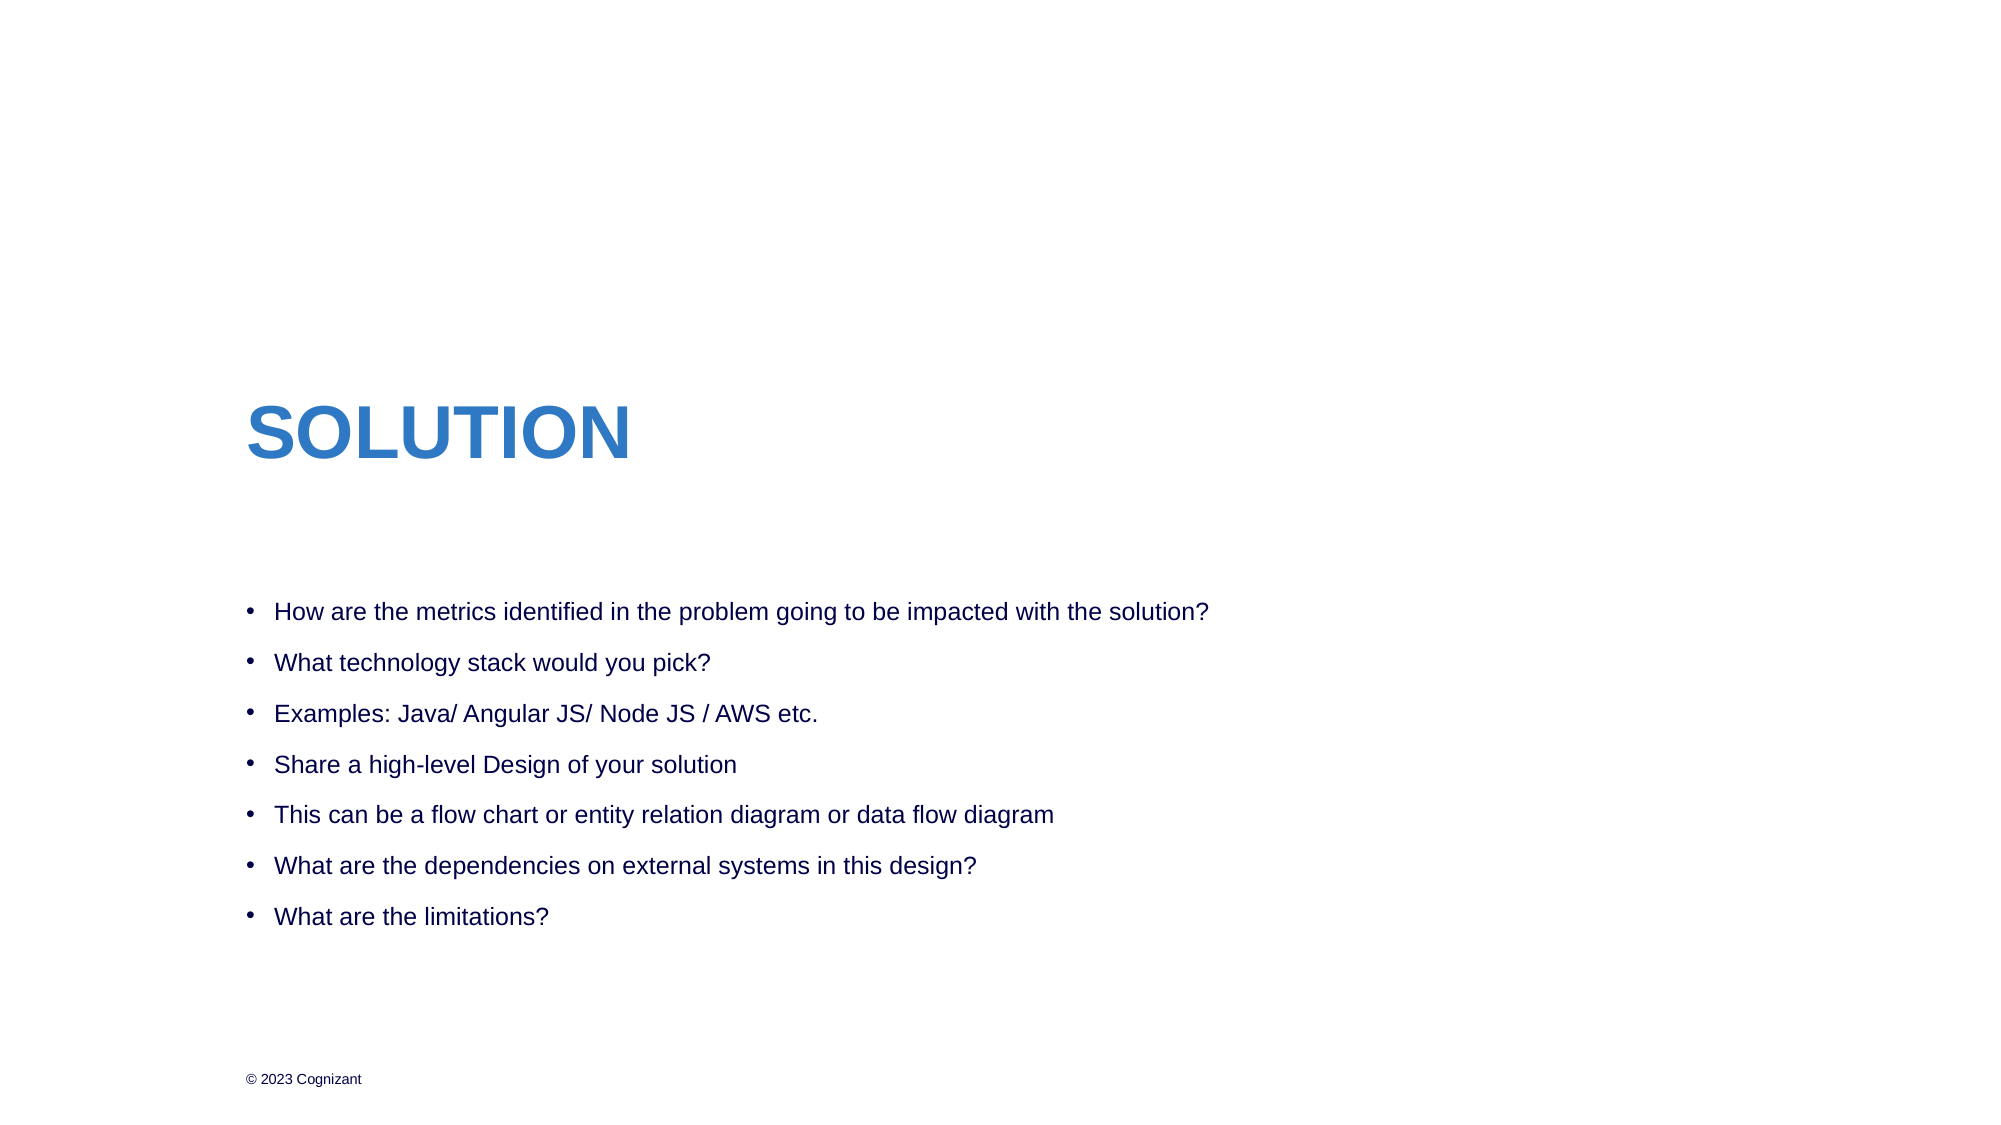

# SOLUTION
How are the metrics identified in the problem going to be impacted with the solution?
What technology stack would you pick?
Examples: Java/ Angular JS/ Node JS / AWS etc.
Share a high-level Design of your solution
This can be a flow chart or entity relation diagram or data flow diagram
What are the dependencies on external systems in this design?
What are the limitations?
© 2023 Cognizant